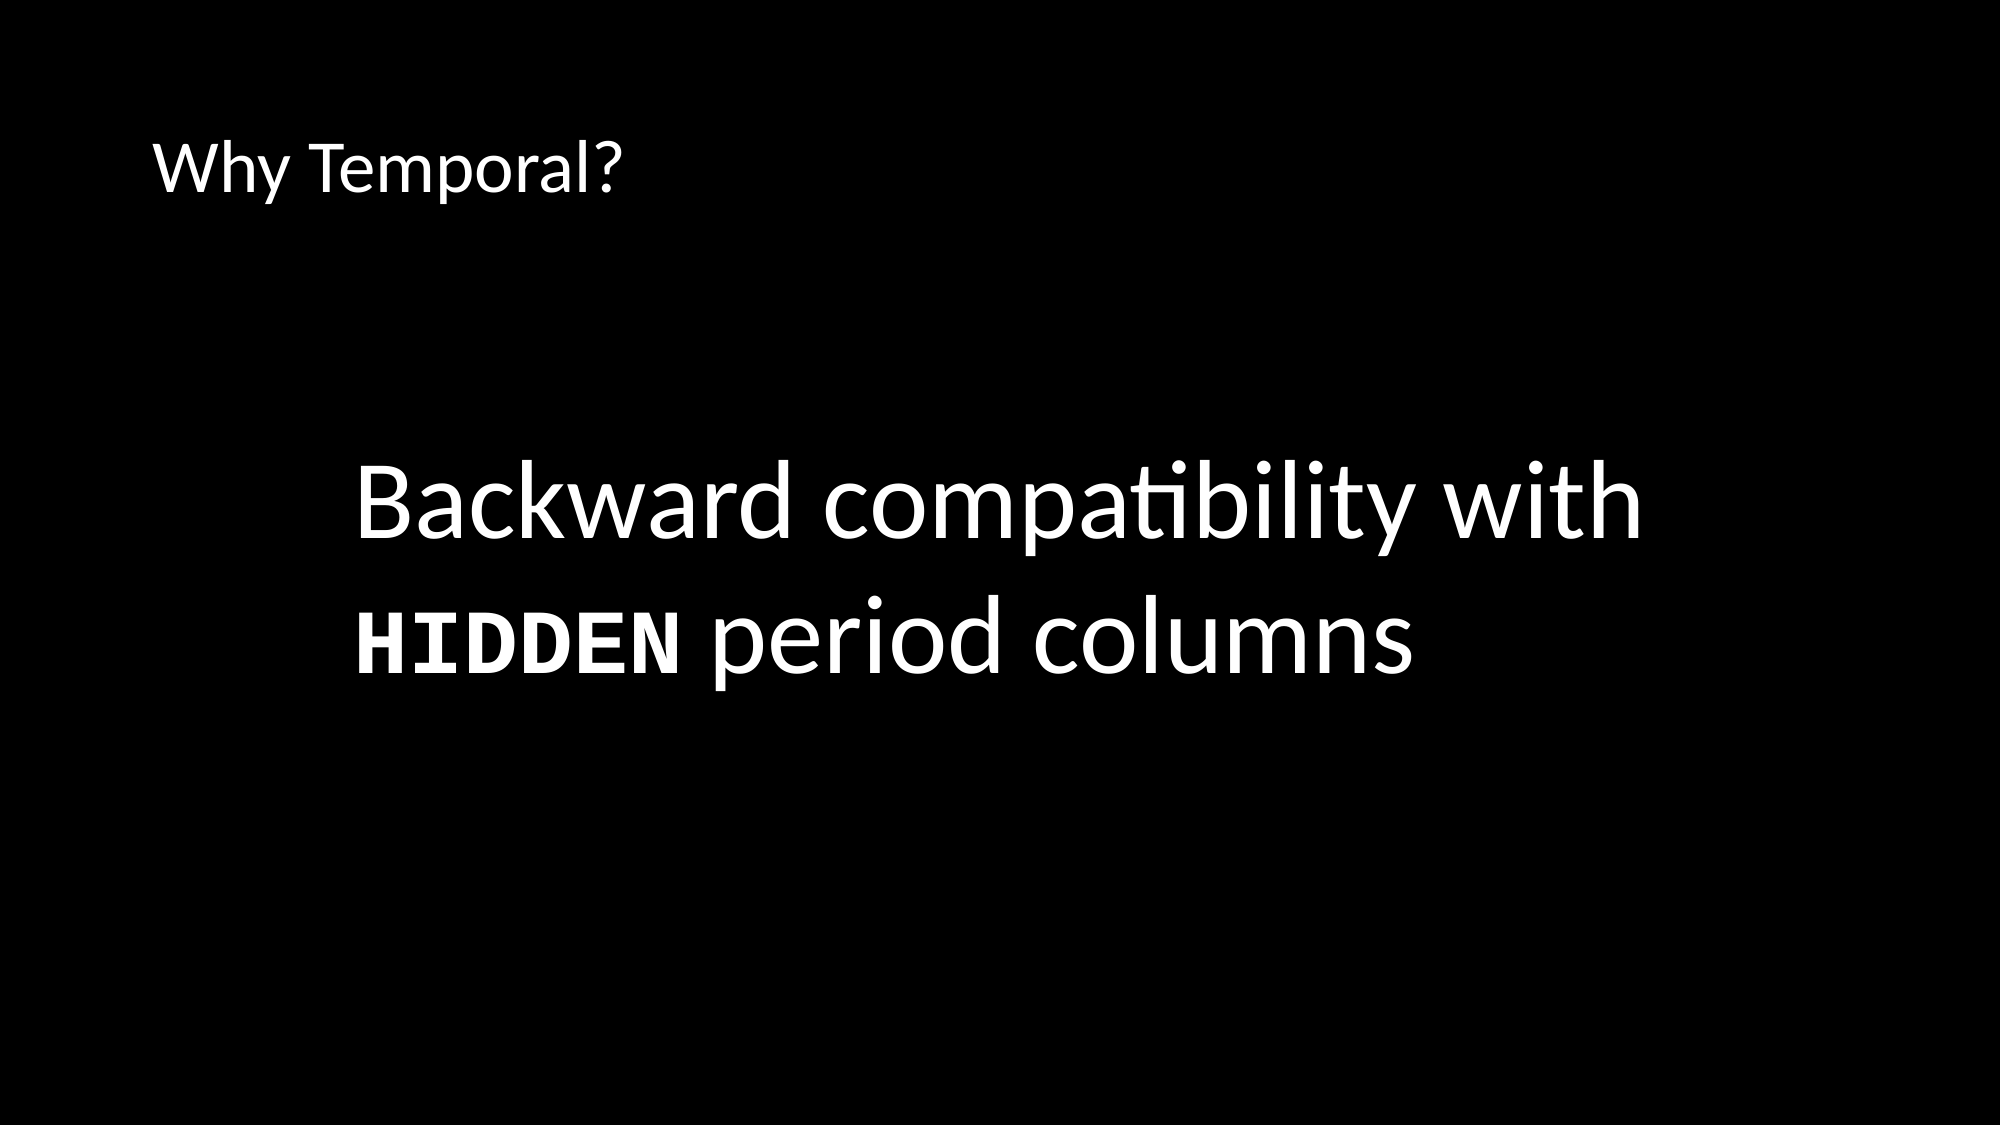

# Why Temporal?
Backward compatibility with
HIDDEN period columns